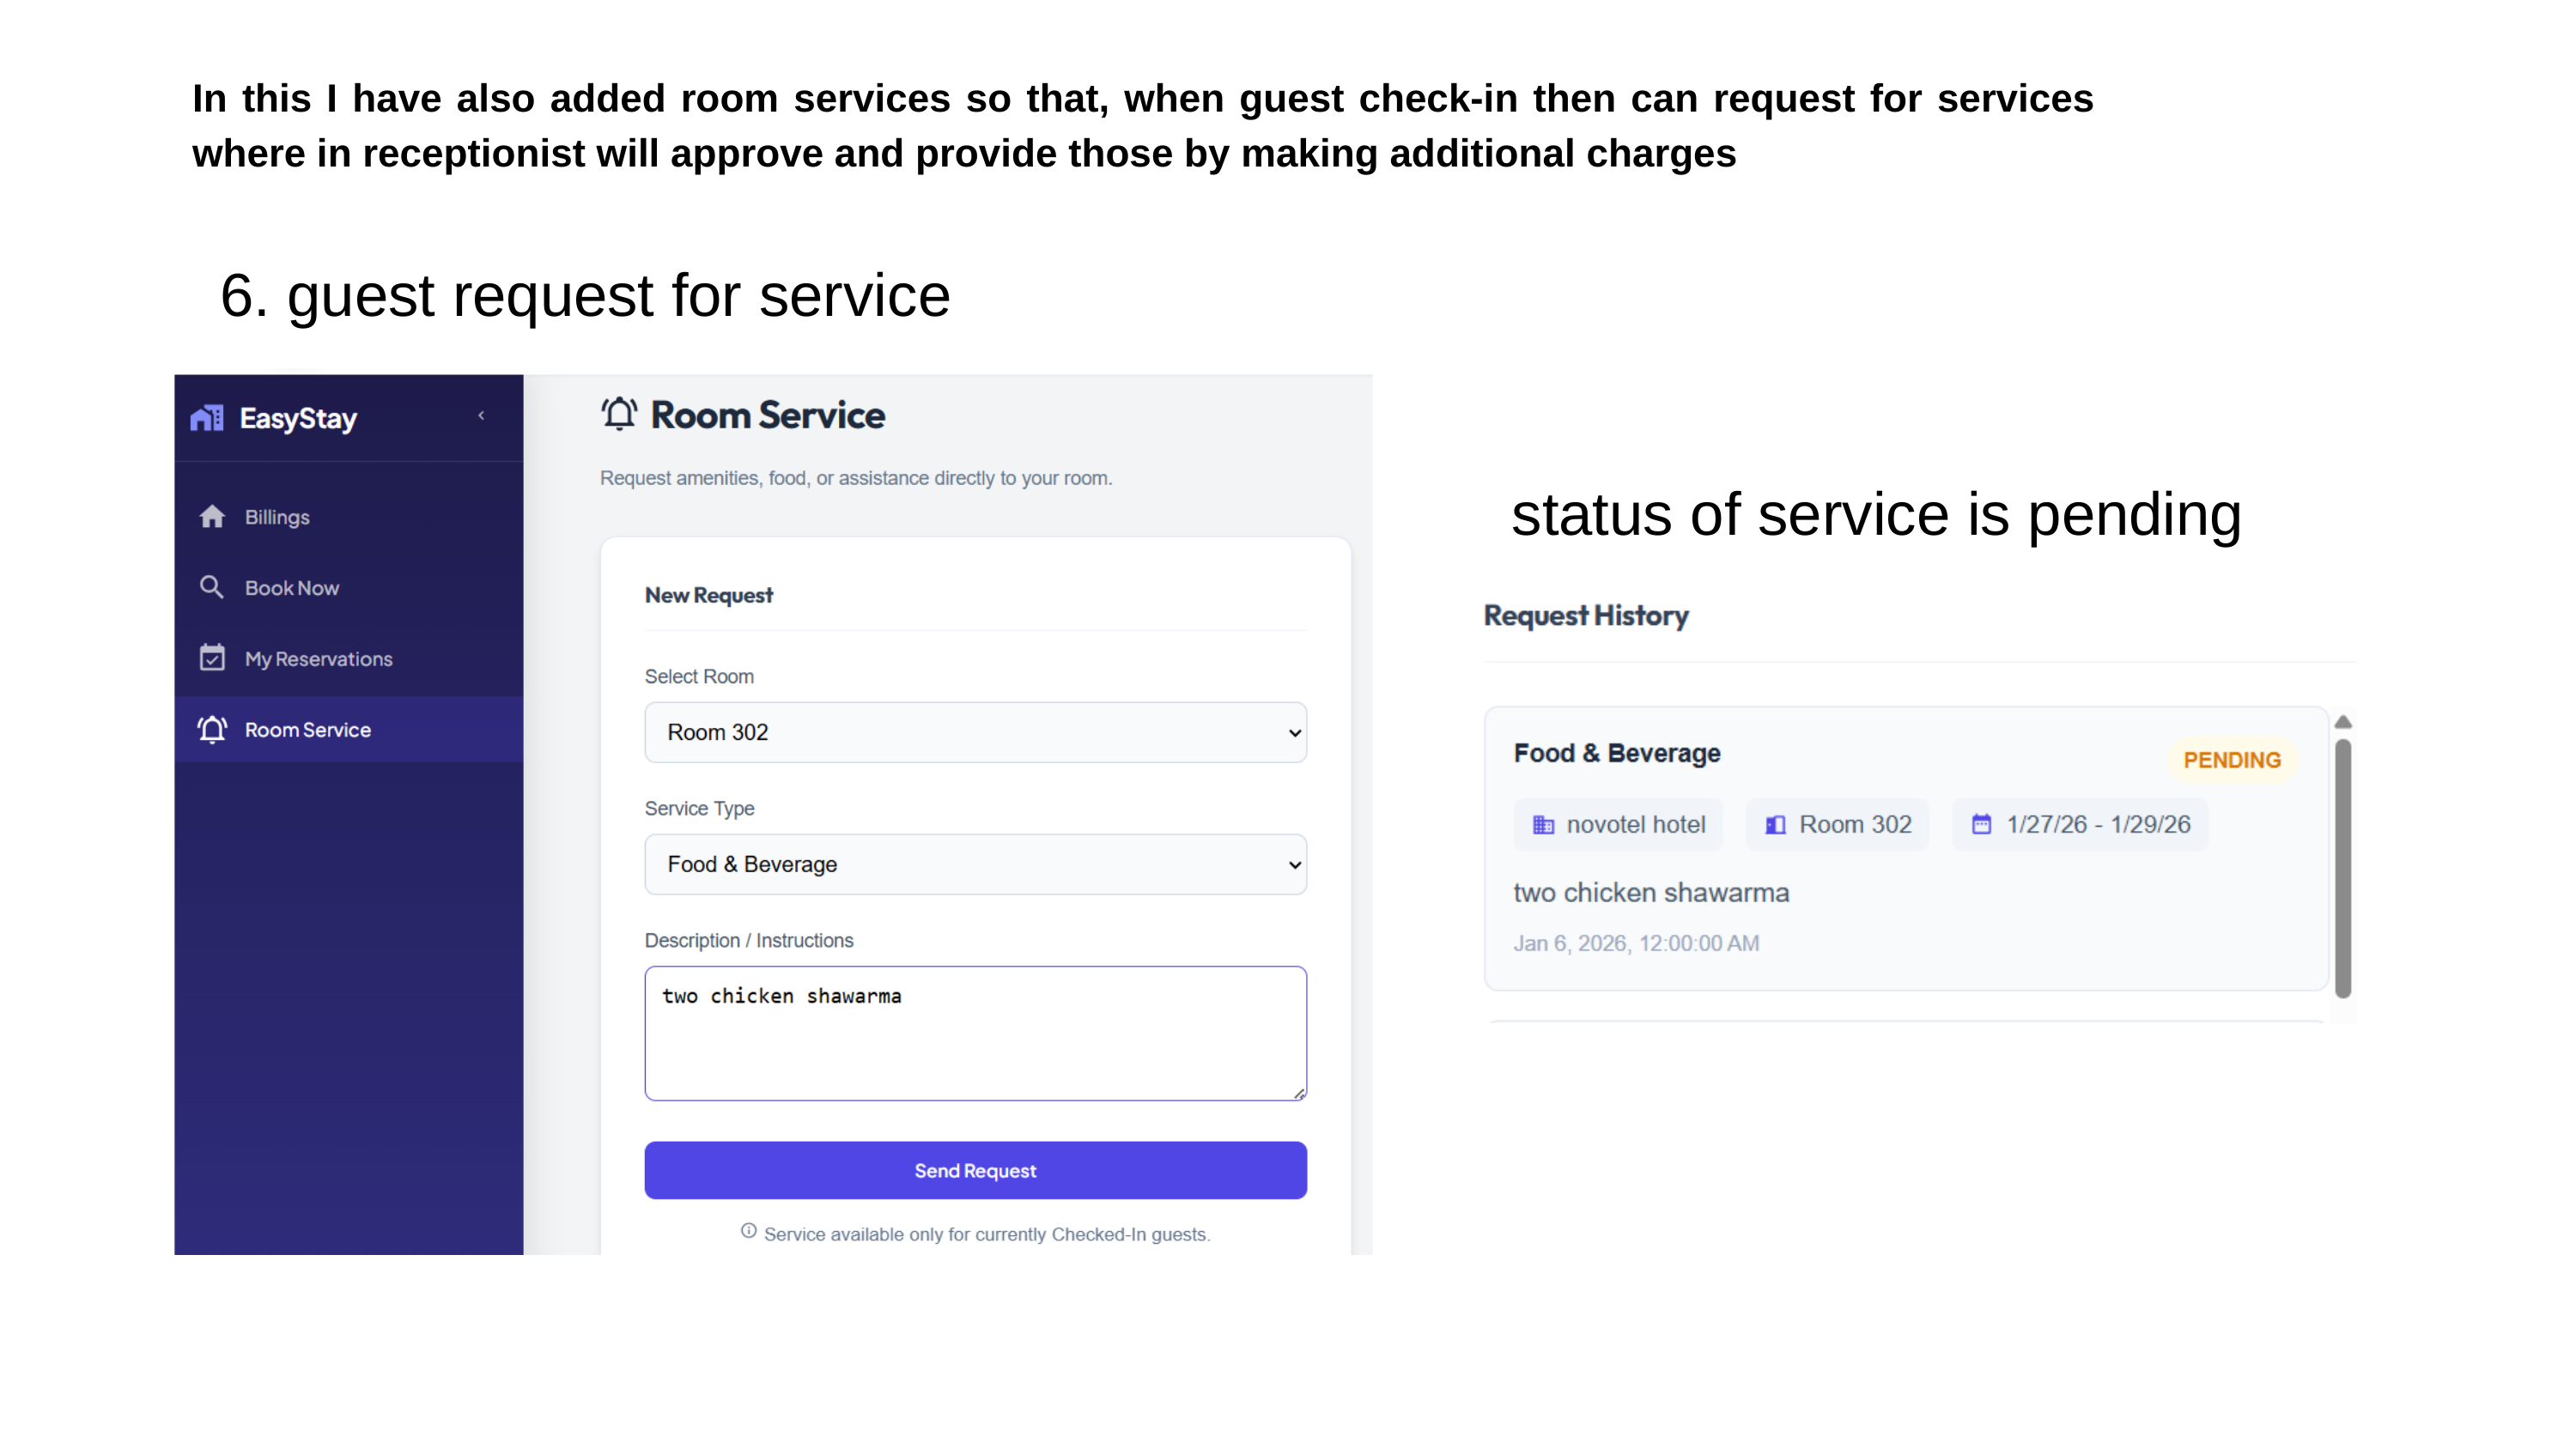

In this I have also added room services so that, when guest check-in then can request for services where in receptionist will approve and provide those by making additional charges
6. guest request for service

status of service is pending